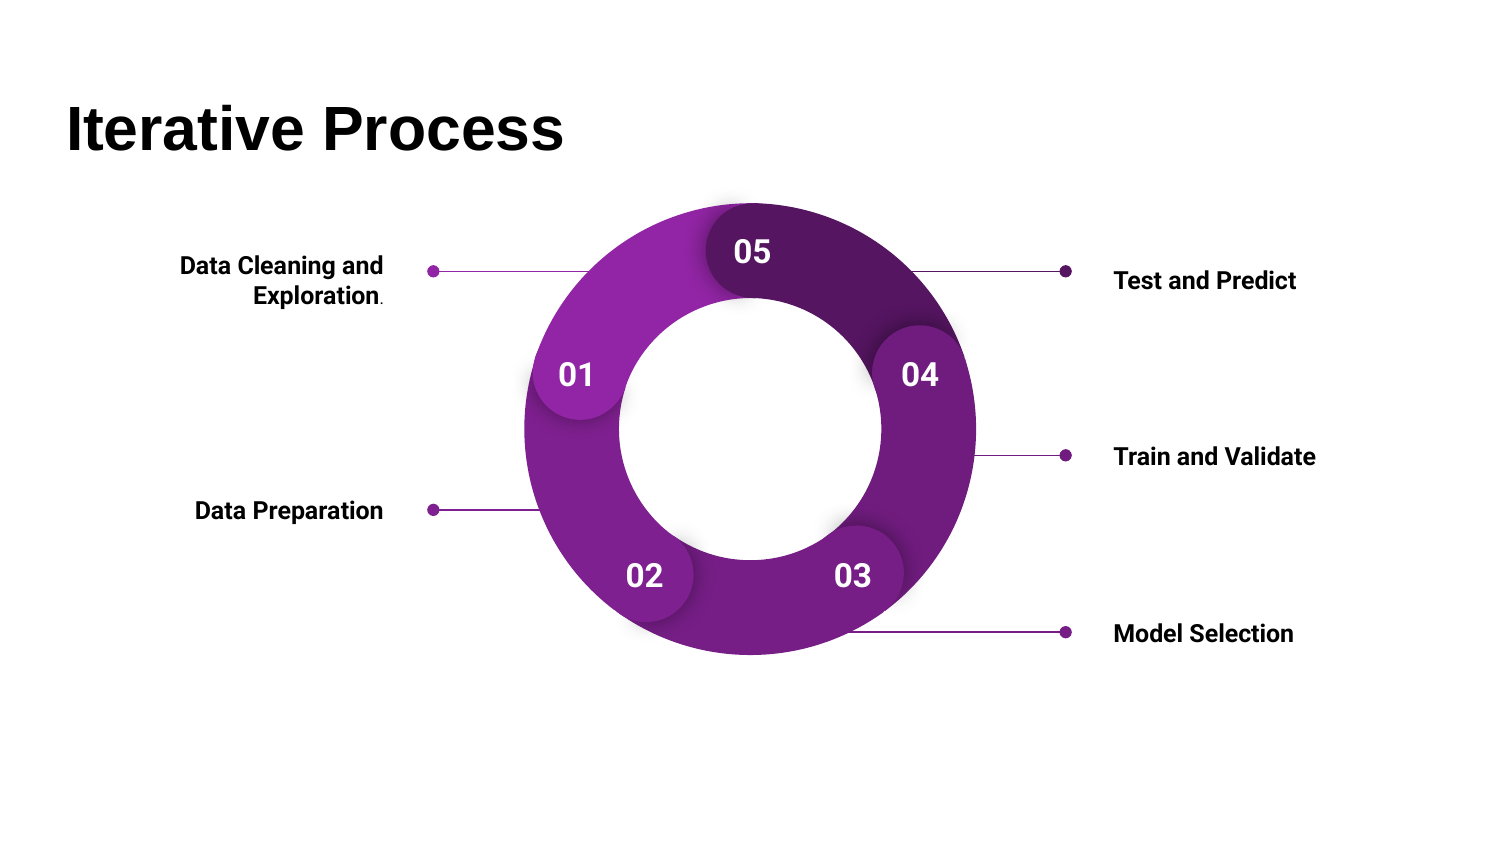

# Iterative Process

05

01
04

02
03
Data Cleaning and Exploration.
Test and Predict
Train and Validate
Data Preparation
Model Selection